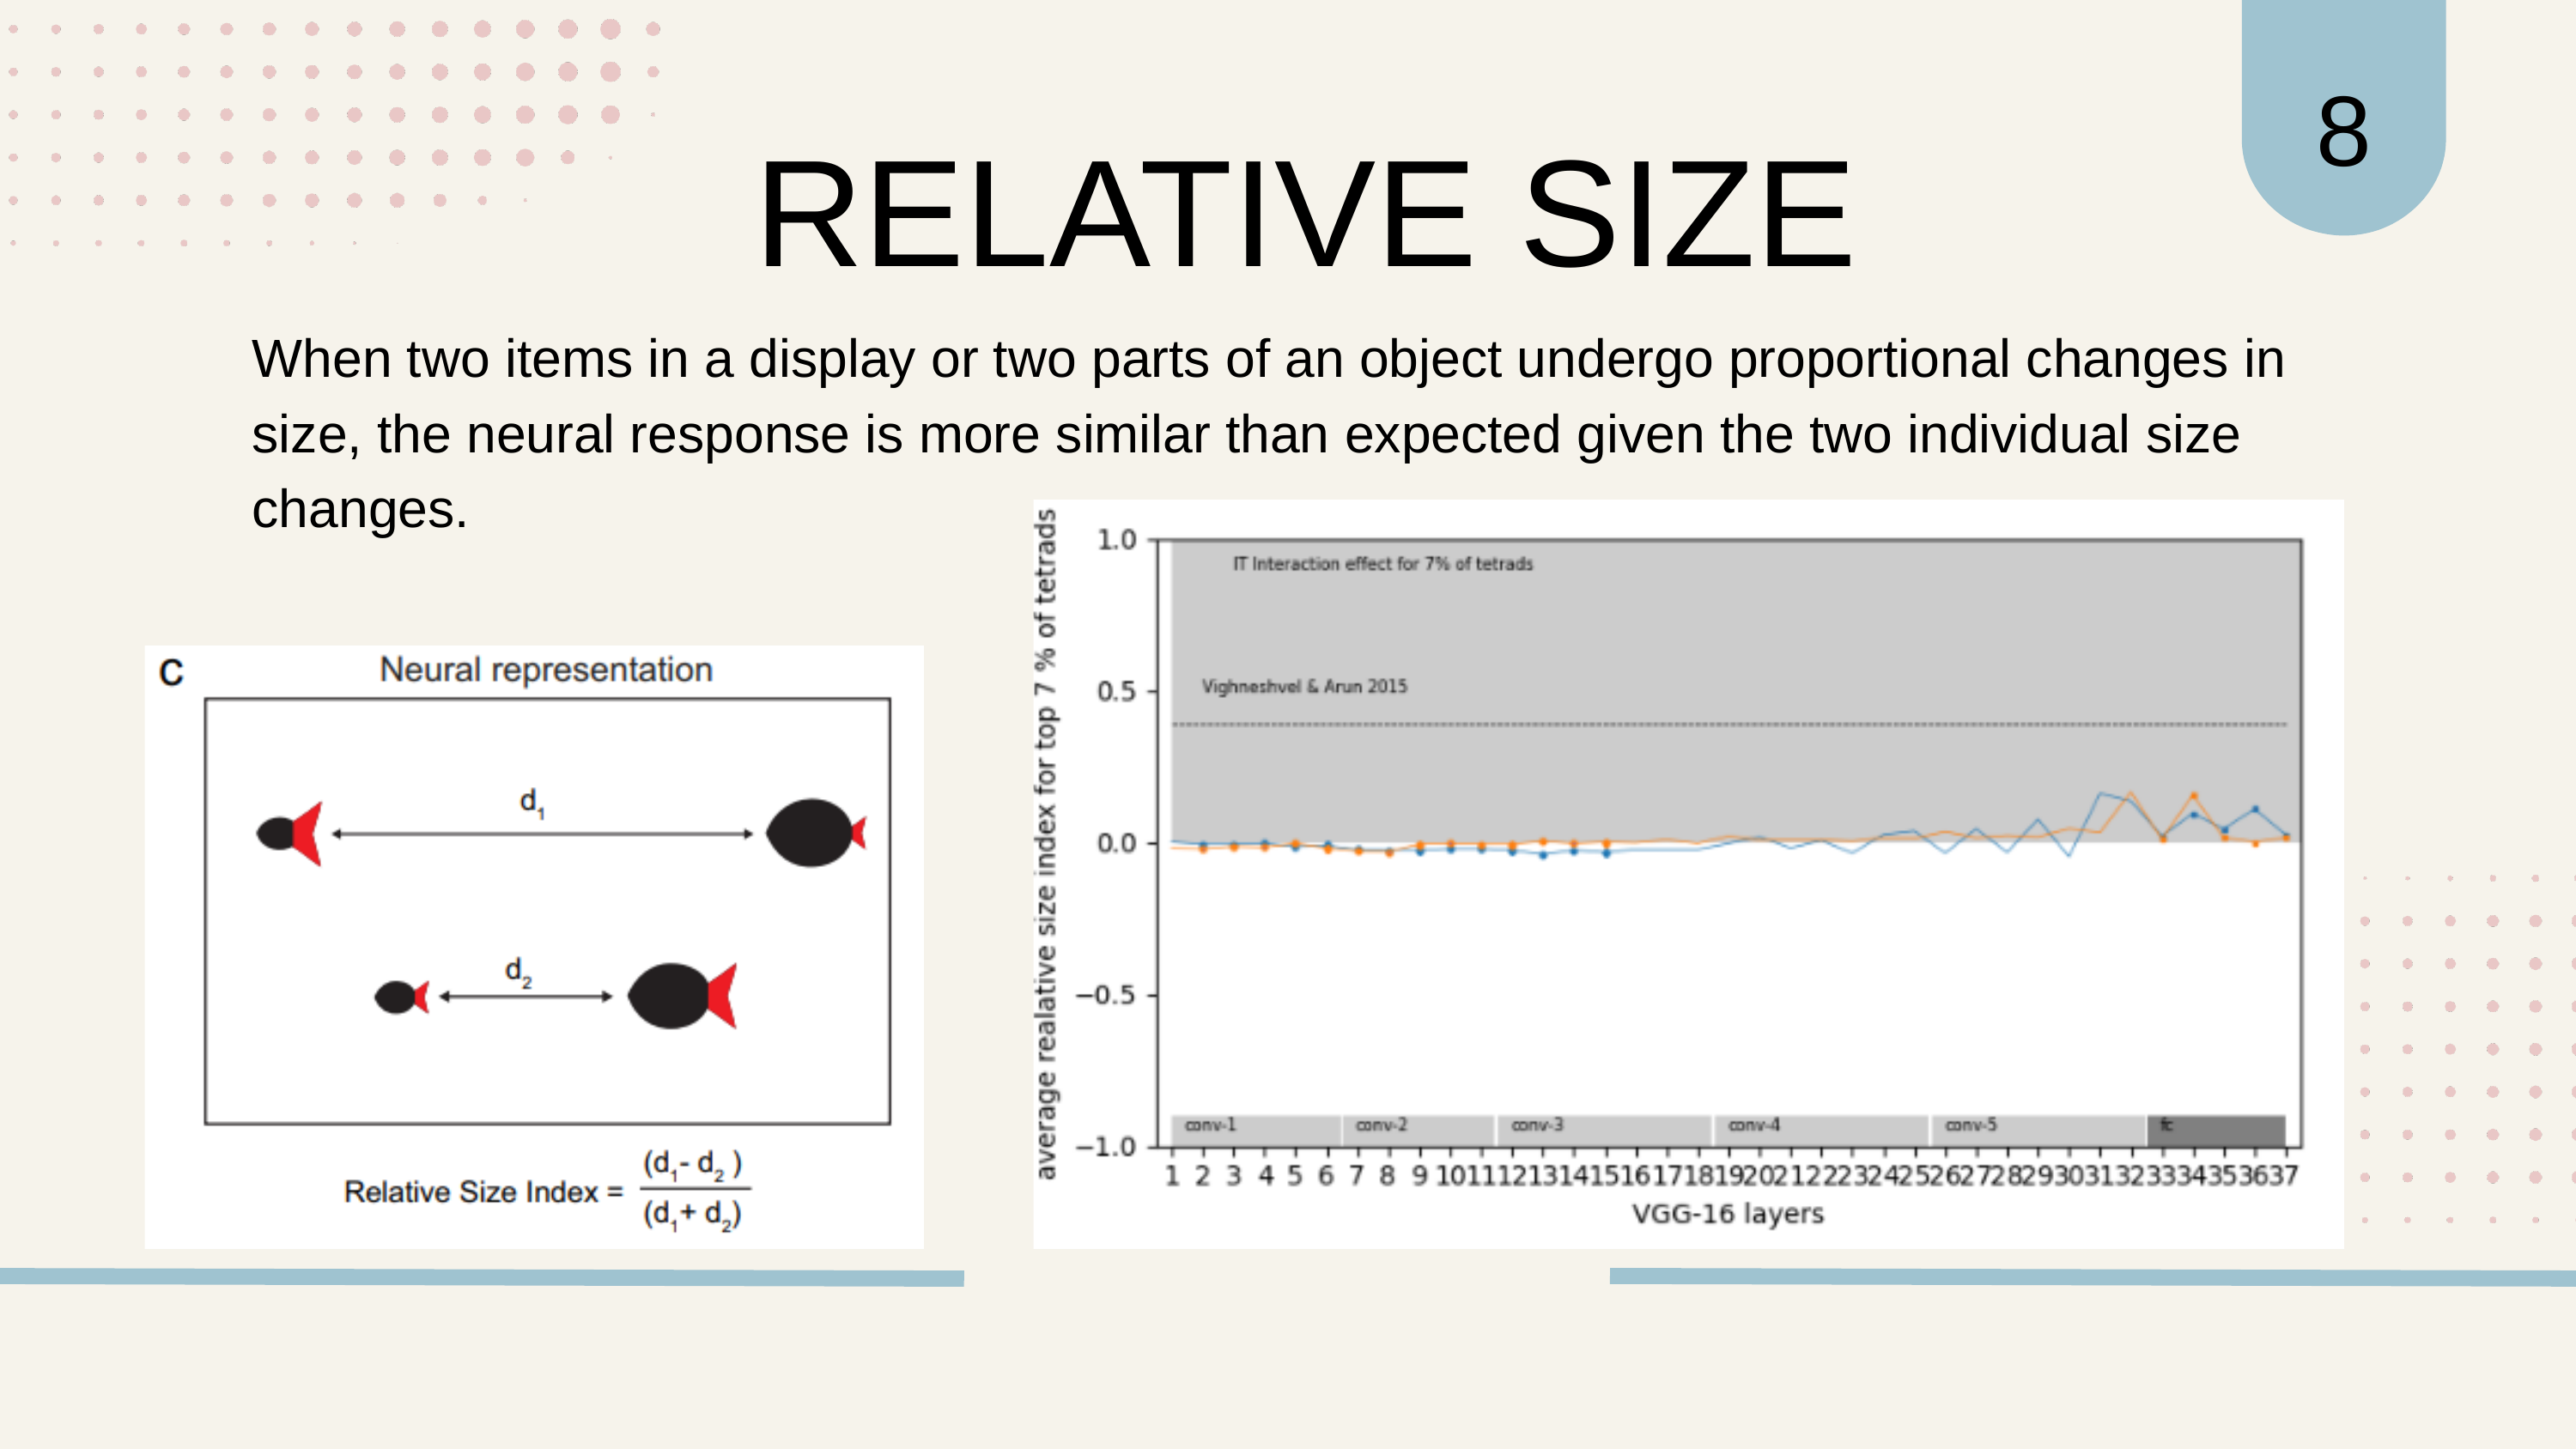

8

RELATIVE SIZE
When two items in a display or two parts of an object undergo proportional changes in size, the neural response is more similar than expected given the two individual size changes.